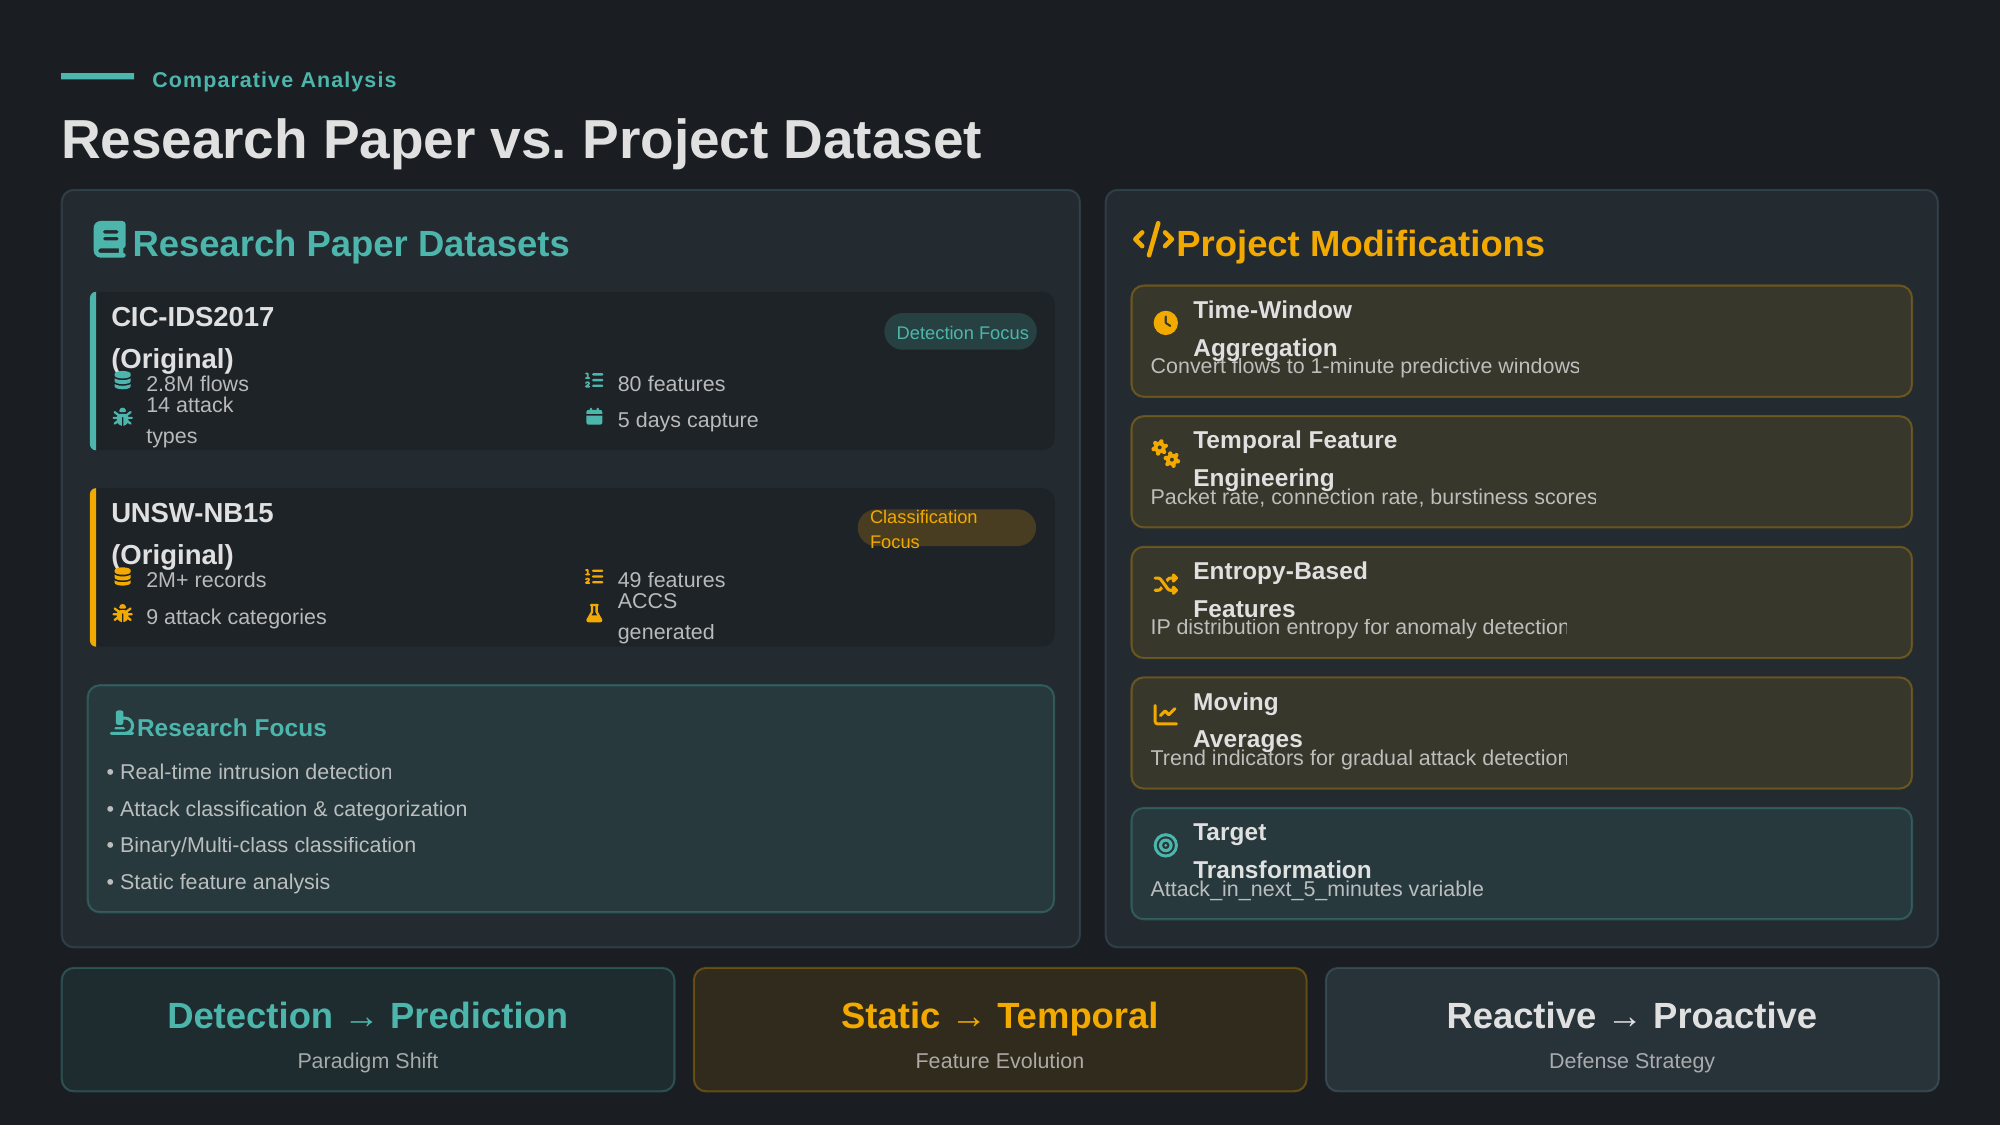

Comparative Analysis

Research Paper vs. Project Dataset

Research Paper Datasets
Project Modifications

Time-Window Aggregation
CIC-IDS2017 (Original)

Detection Focus
Convert flows to 1-minute predictive windows
2.8M flows
80 features

14 attack types
5 days capture

Temporal Feature Engineering

Packet rate, connection rate, burstiness scores

UNSW-NB15 (Original)

Classification Focus

2M+ records
49 features
Entropy-Based Features

9 attack categories
ACCS generated

IP distribution entropy for anomaly detection

Moving Averages

Research Focus

Trend indicators for gradual attack detection
• Real-time intrusion detection
• Attack classification & categorization

• Binary/Multi-class classification
Target Transformation

• Static feature analysis
Attack_in_next_5_minutes variable

Detection → Prediction
Static → Temporal
Reactive → Proactive
Paradigm Shift
Feature Evolution
Defense Strategy